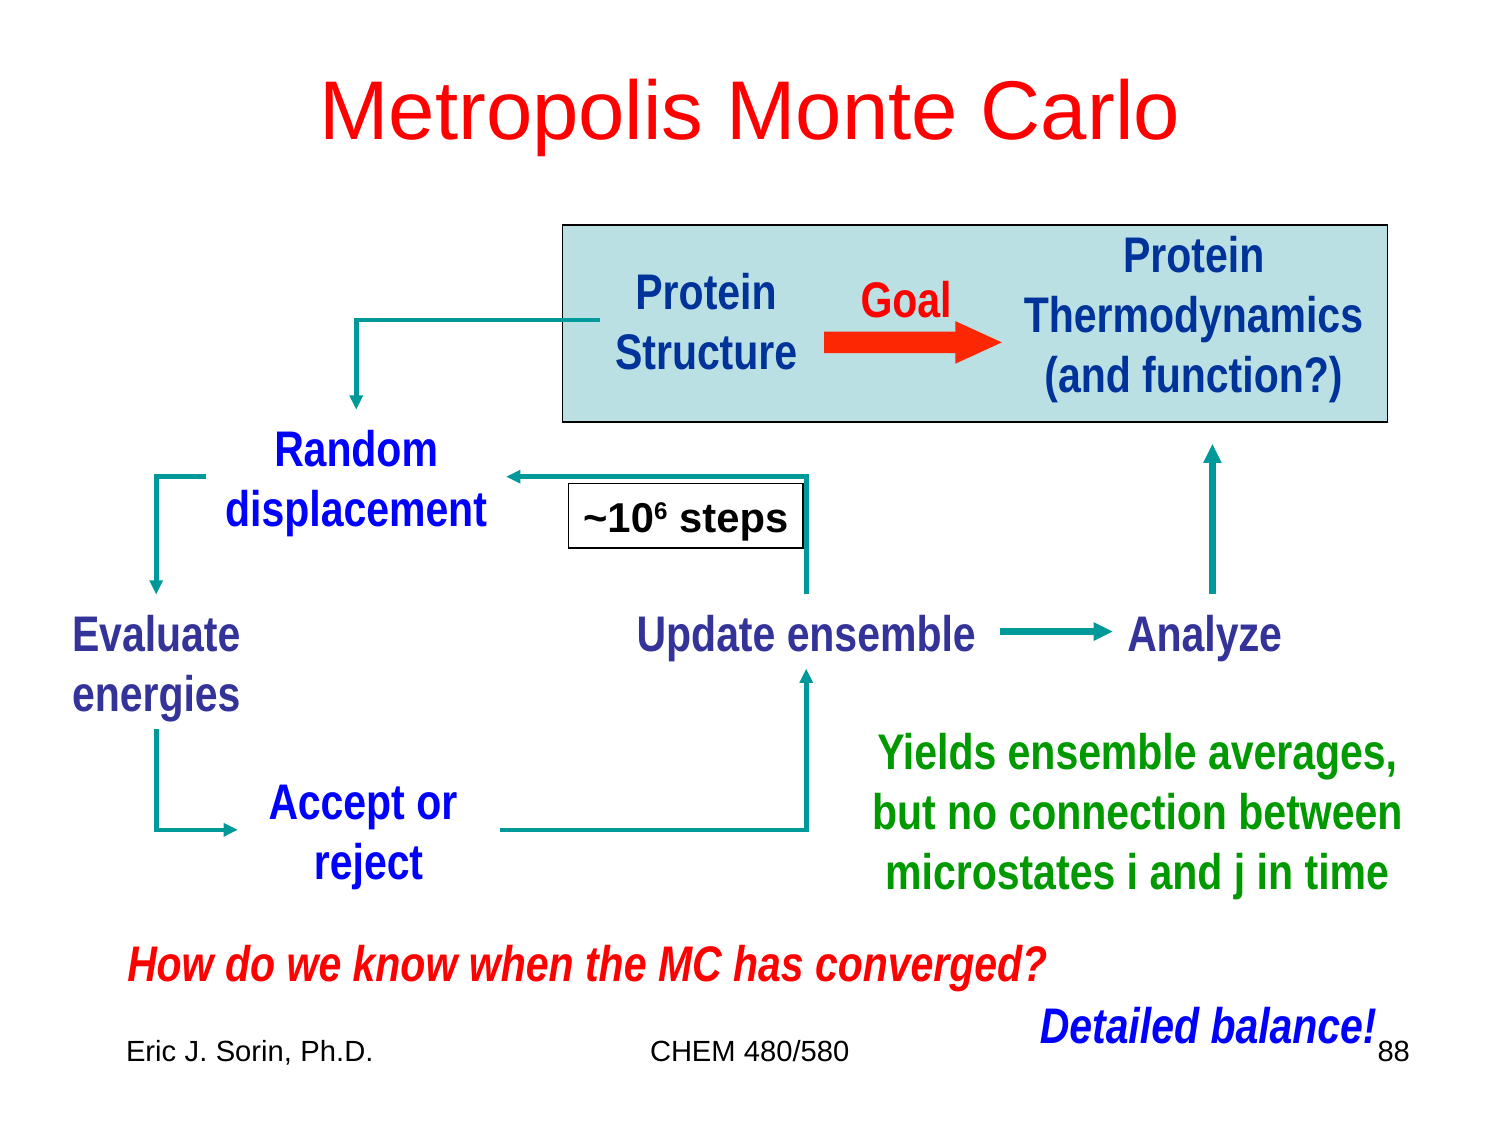

Metropolis Monte Carlo
Protein Thermodynamics
(and function?)

Protein
Structure
Goal

Random
displacement
~106 steps
Evaluate
energies
Update ensemble
Analyze
Yields ensemble averages, but no connection between microstates i and j in time
Accept or
reject
How do we know when the MC has converged?
Detailed balance!
Eric J. Sorin, Ph.D.
CHEM 480/580
88